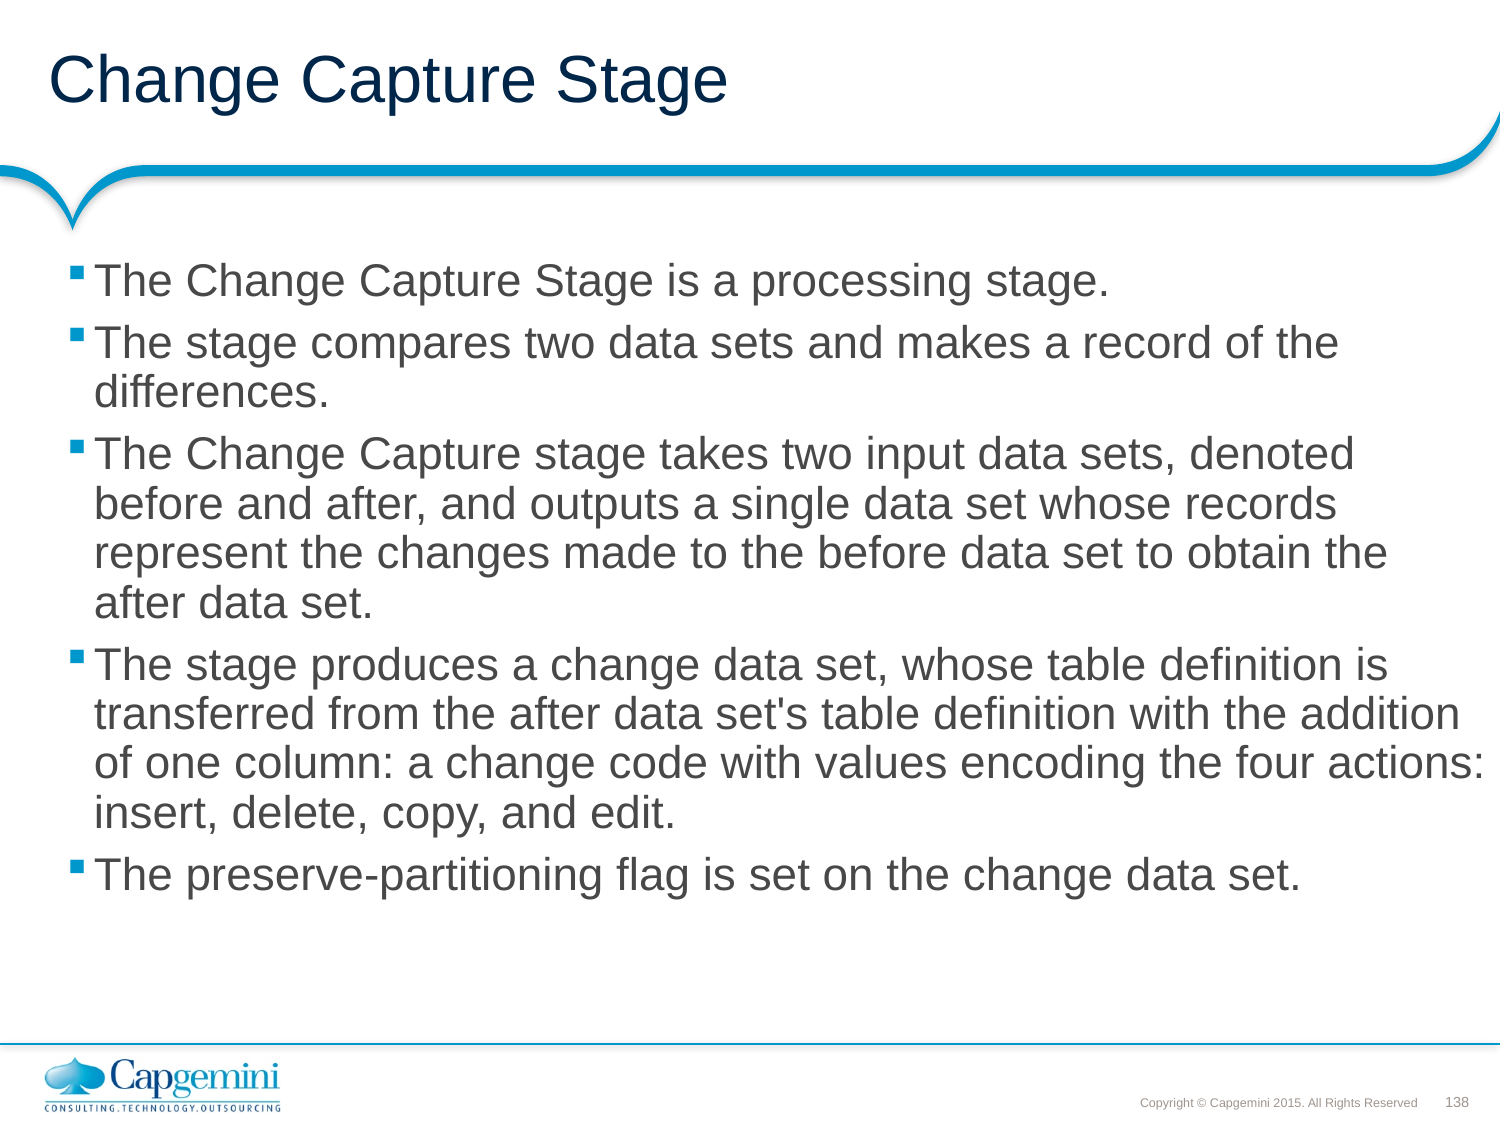

# Change Capture Stage
The Change Capture Stage is a processing stage.
The stage compares two data sets and makes a record of the differences.
The Change Capture stage takes two input data sets, denoted before and after, and outputs a single data set whose records represent the changes made to the before data set to obtain the after data set.
The stage produces a change data set, whose table definition is transferred from the after data set's table definition with the addition of one column: a change code with values encoding the four actions: insert, delete, copy, and edit.
The preserve-partitioning flag is set on the change data set.